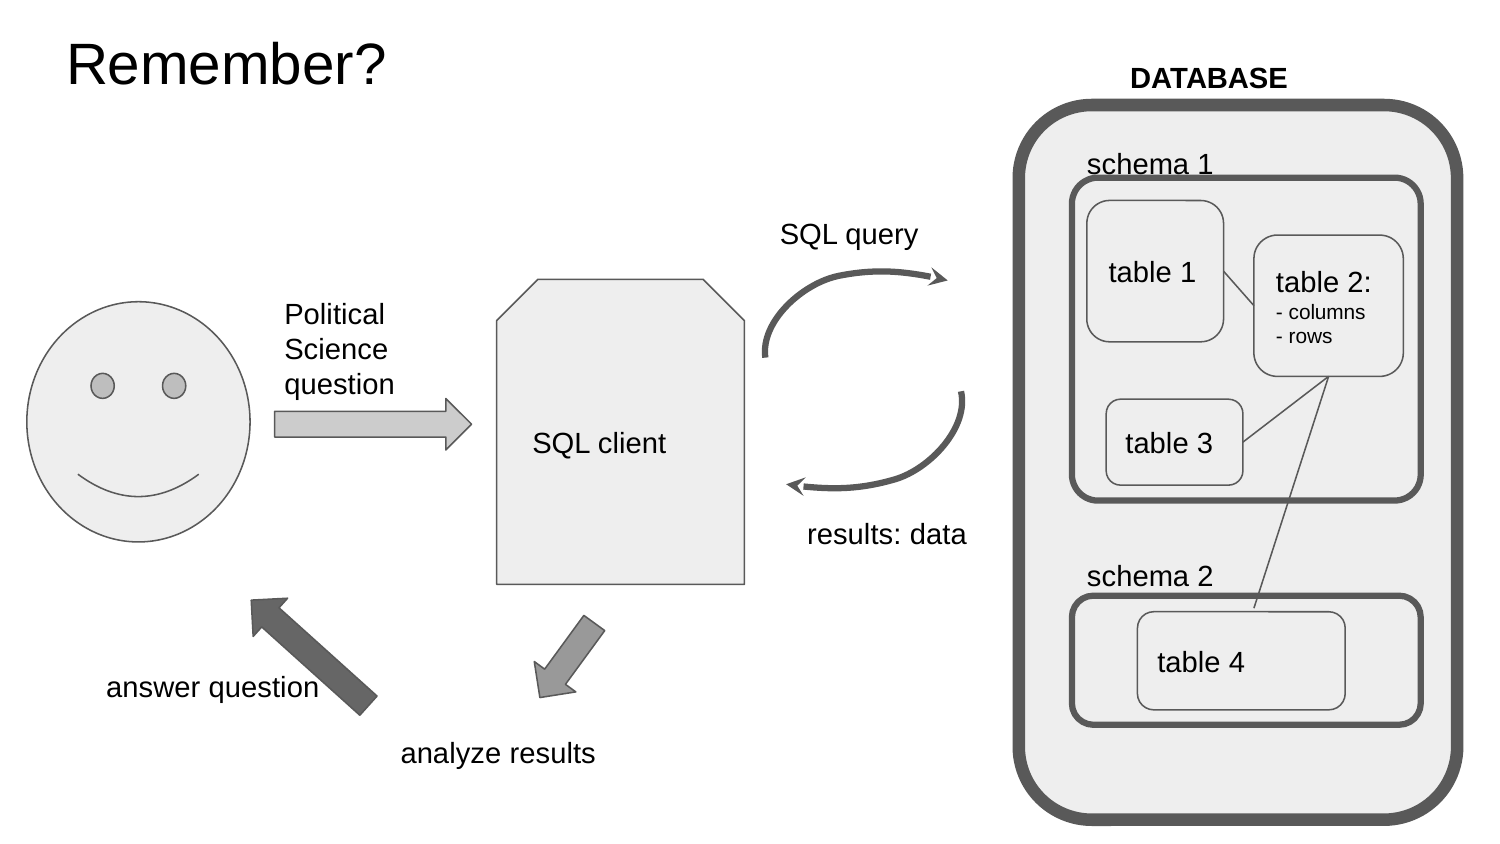

# Remember?
DATABASE

schema 1

SQL query
table 1
table 2:
- columns
- rows

SQL client
Political Science question

table 3

results: data
schema 2

table 4

answer question
analyze results